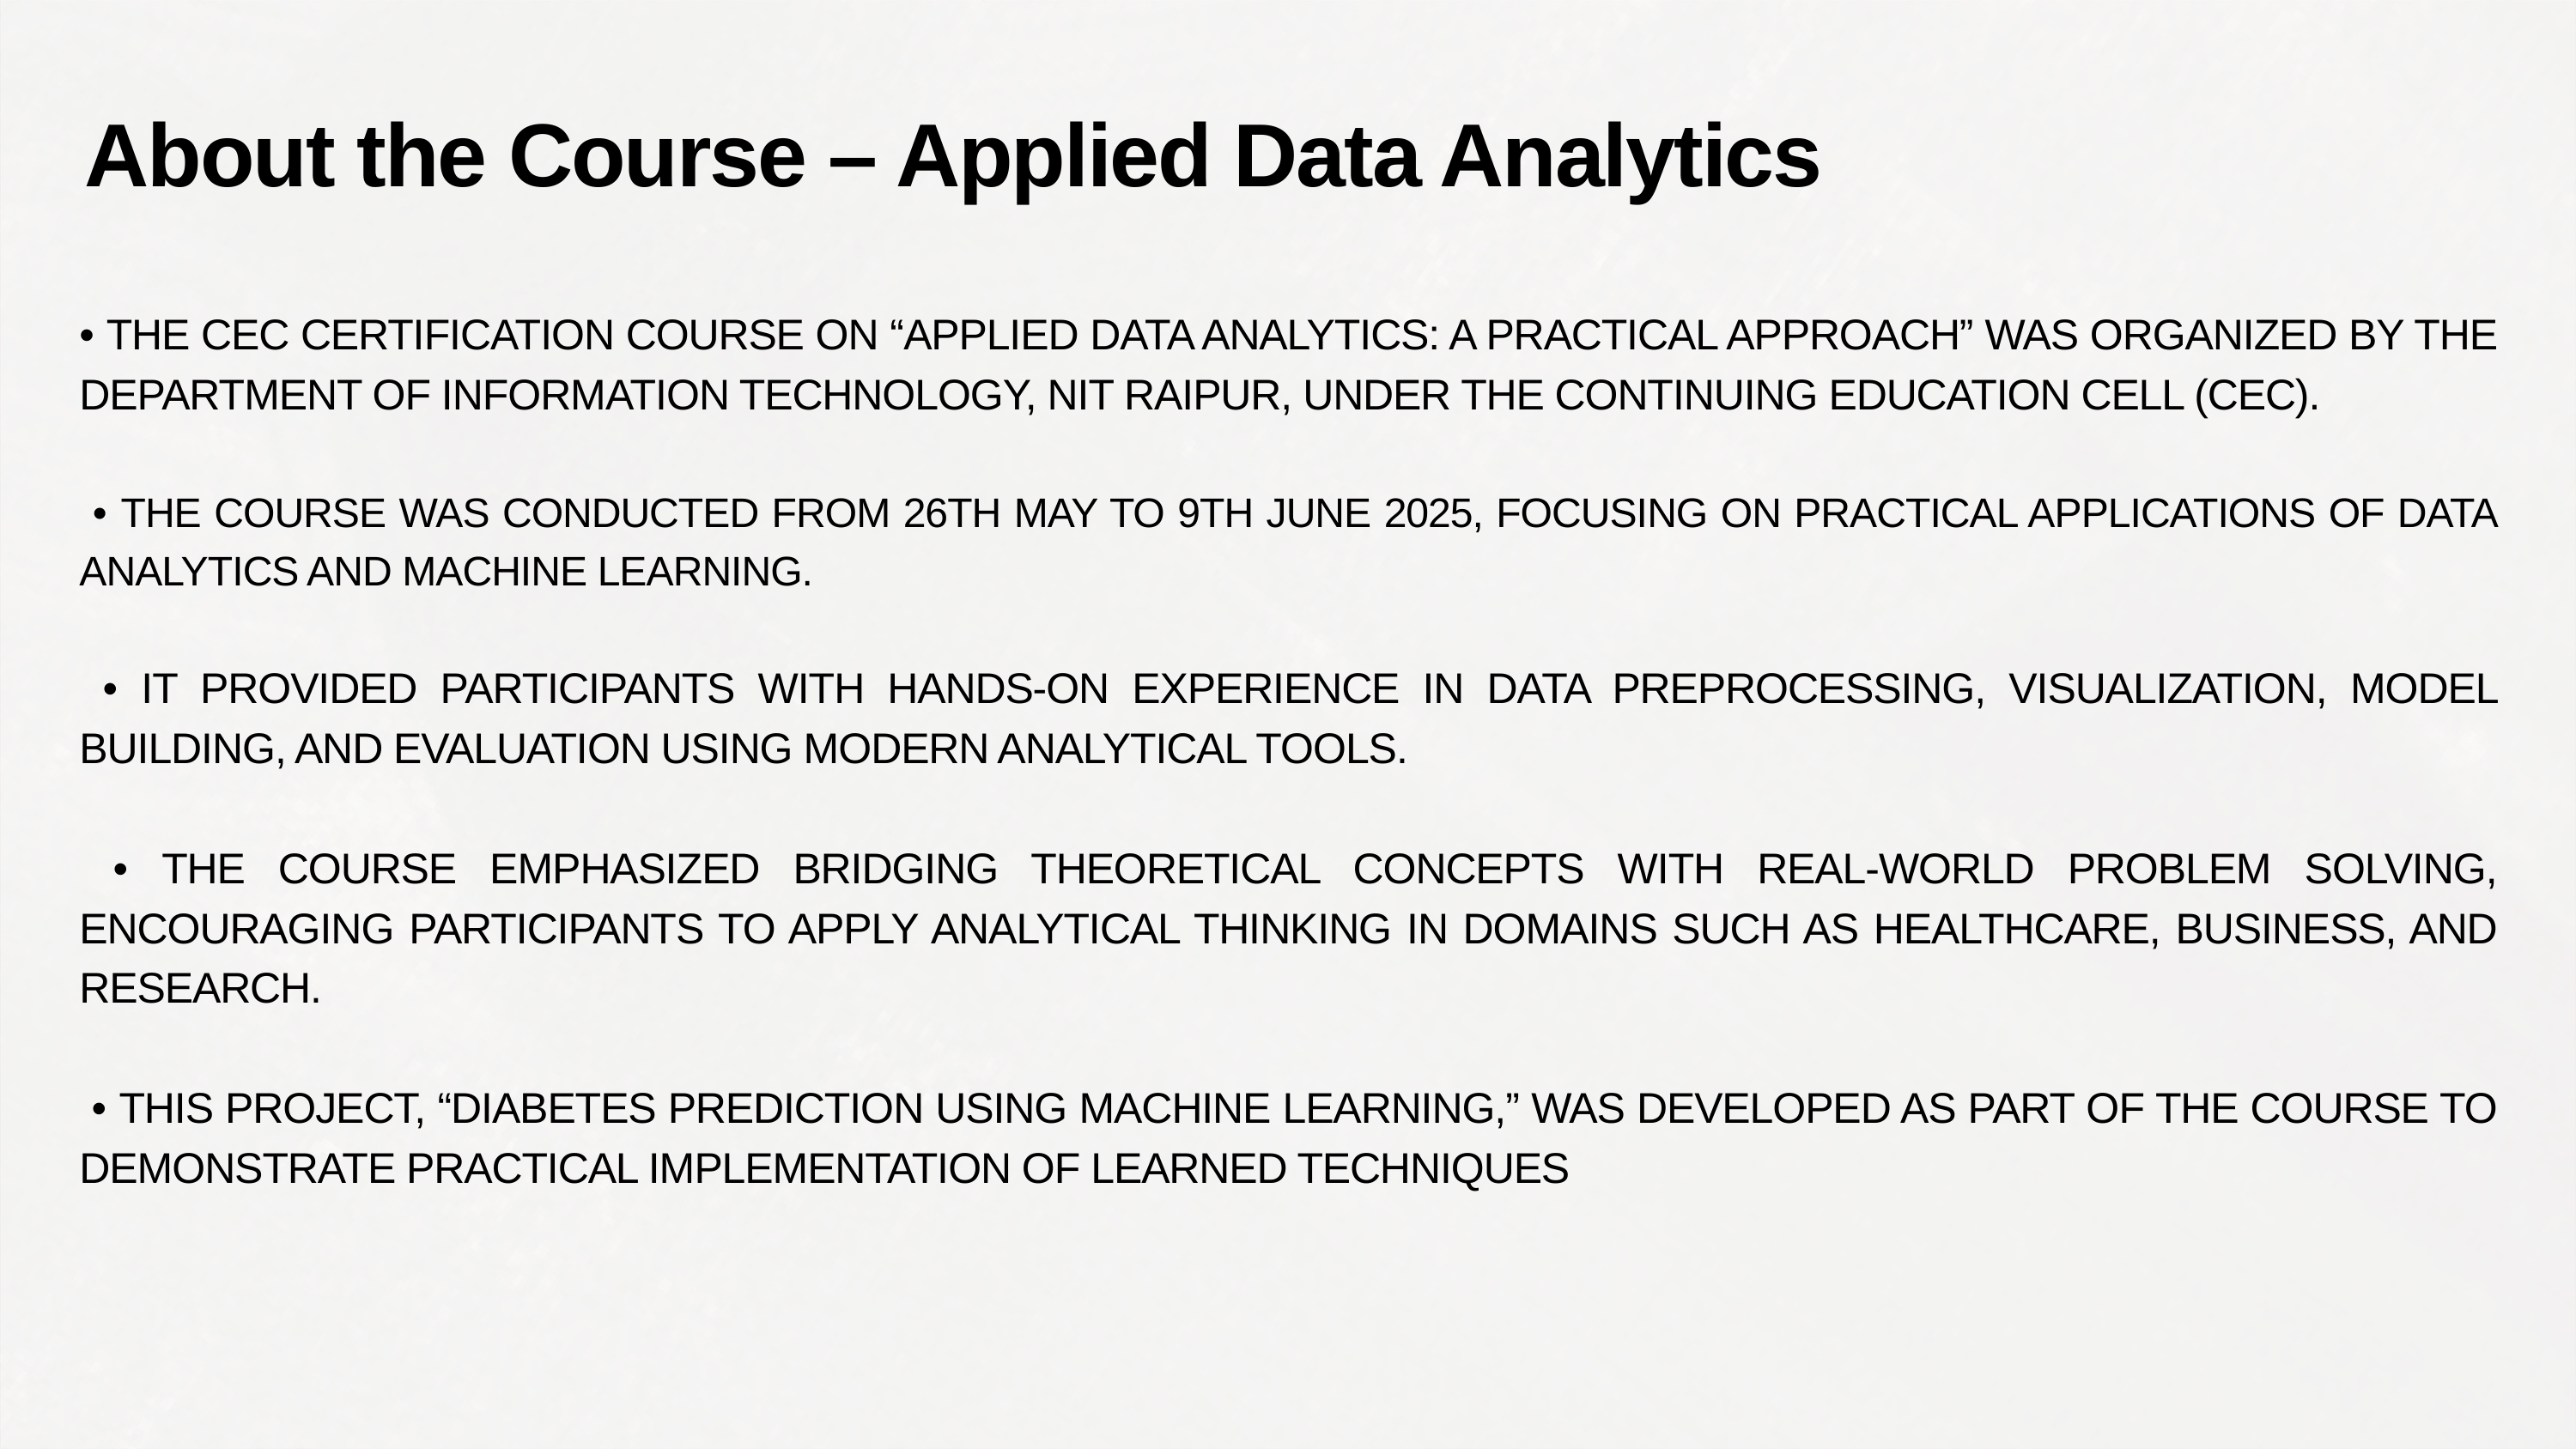

About the Course – Applied Data Analytics

• THE CEC CERTIFICATION COURSE ON “APPLIED DATA ANALYTICS: A PRACTICAL APPROACH” WAS ORGANIZED BY THE DEPARTMENT OF INFORMATION TECHNOLOGY, NIT RAIPUR, UNDER THE CONTINUING EDUCATION CELL (CEC).

 • THE COURSE WAS CONDUCTED FROM 26TH MAY TO 9TH JUNE 2025, FOCUSING ON PRACTICAL APPLICATIONS OF DATA ANALYTICS AND MACHINE LEARNING.

 • IT PROVIDED PARTICIPANTS WITH HANDS-ON EXPERIENCE IN DATA PREPROCESSING, VISUALIZATION, MODEL BUILDING, AND EVALUATION USING MODERN ANALYTICAL TOOLS.

 • THE COURSE EMPHASIZED BRIDGING THEORETICAL CONCEPTS WITH REAL-WORLD PROBLEM SOLVING, ENCOURAGING PARTICIPANTS TO APPLY ANALYTICAL THINKING IN DOMAINS SUCH AS HEALTHCARE, BUSINESS, AND RESEARCH.

 • THIS PROJECT, “DIABETES PREDICTION USING MACHINE LEARNING,” WAS DEVELOPED AS PART OF THE COURSE TO DEMONSTRATE PRACTICAL IMPLEMENTATION OF LEARNED TECHNIQUES